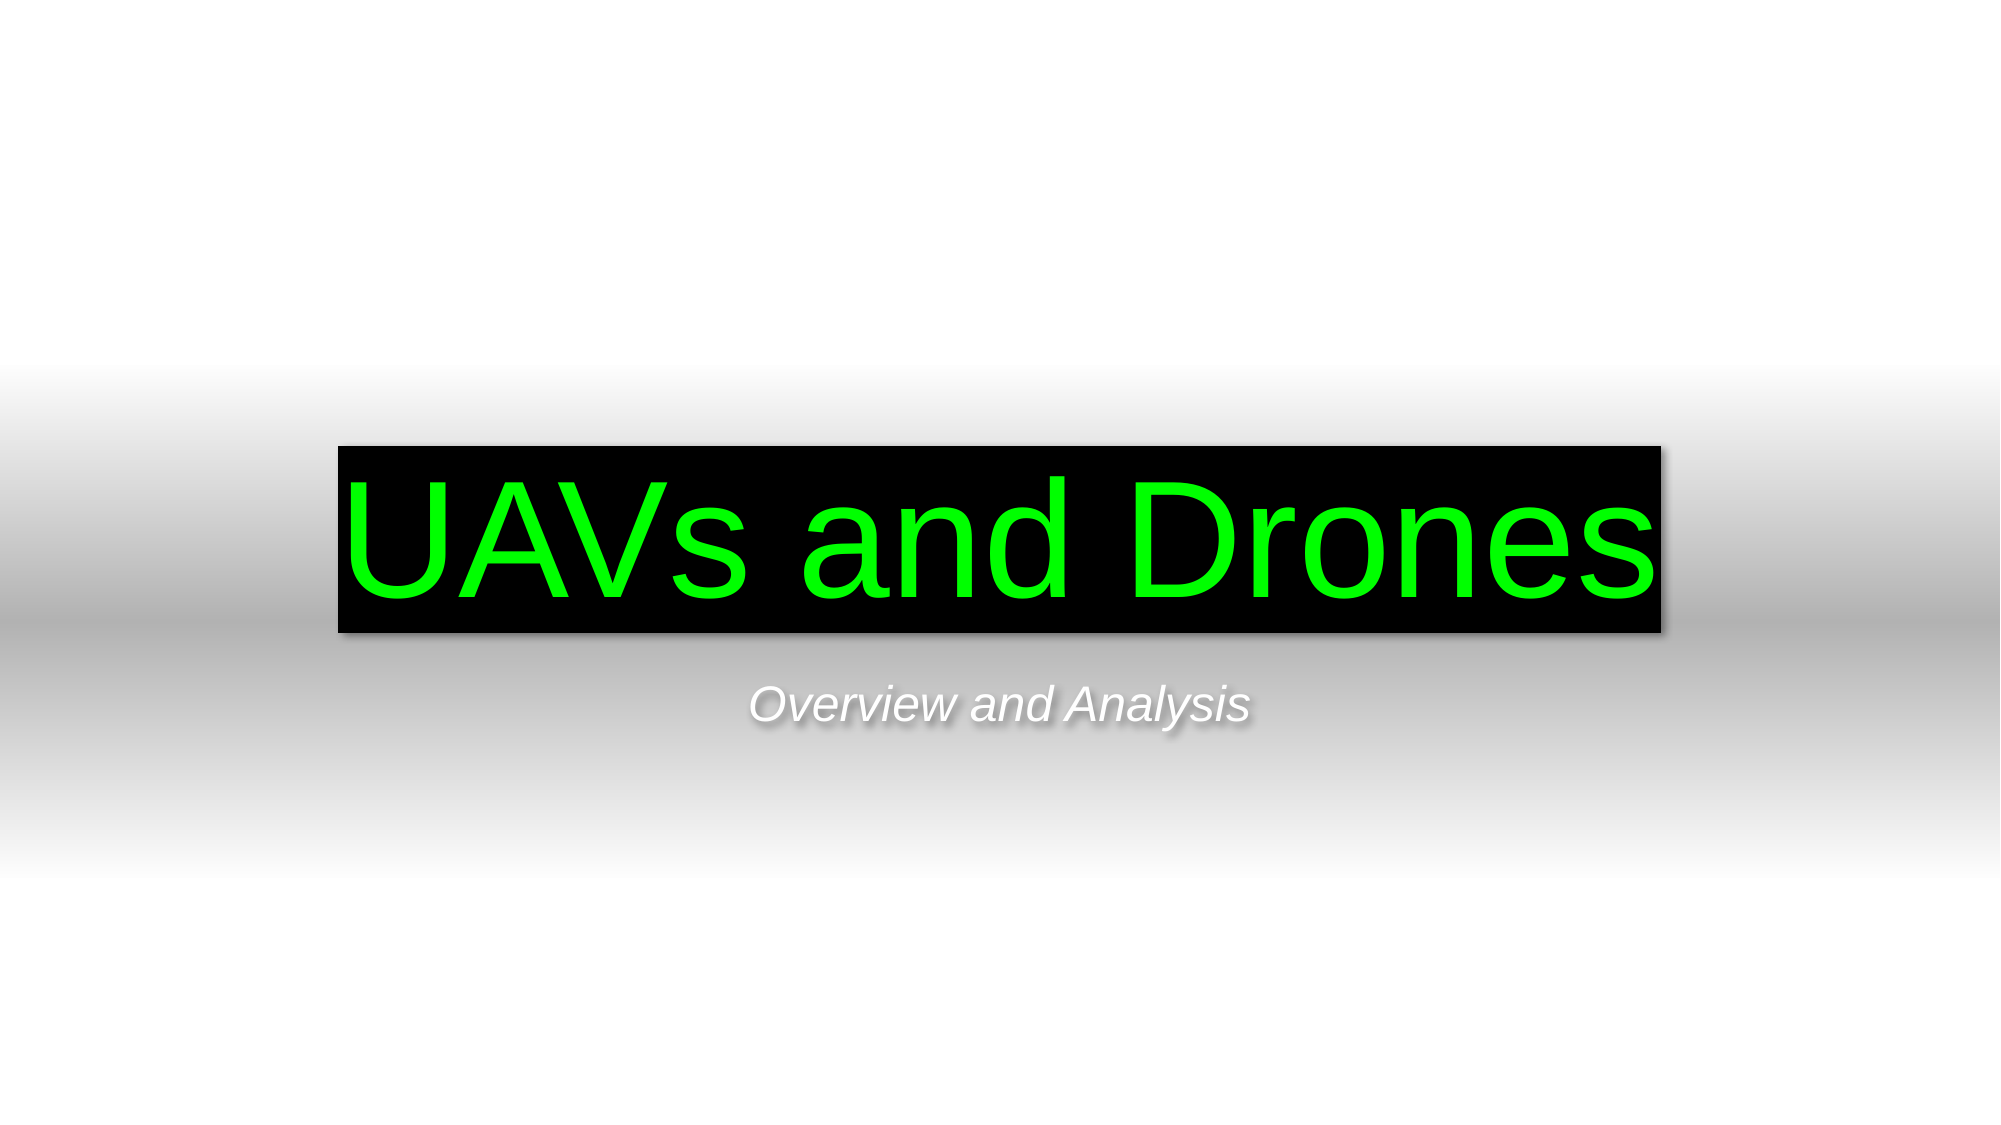

# UAVs and Drones

Overview and Analysis